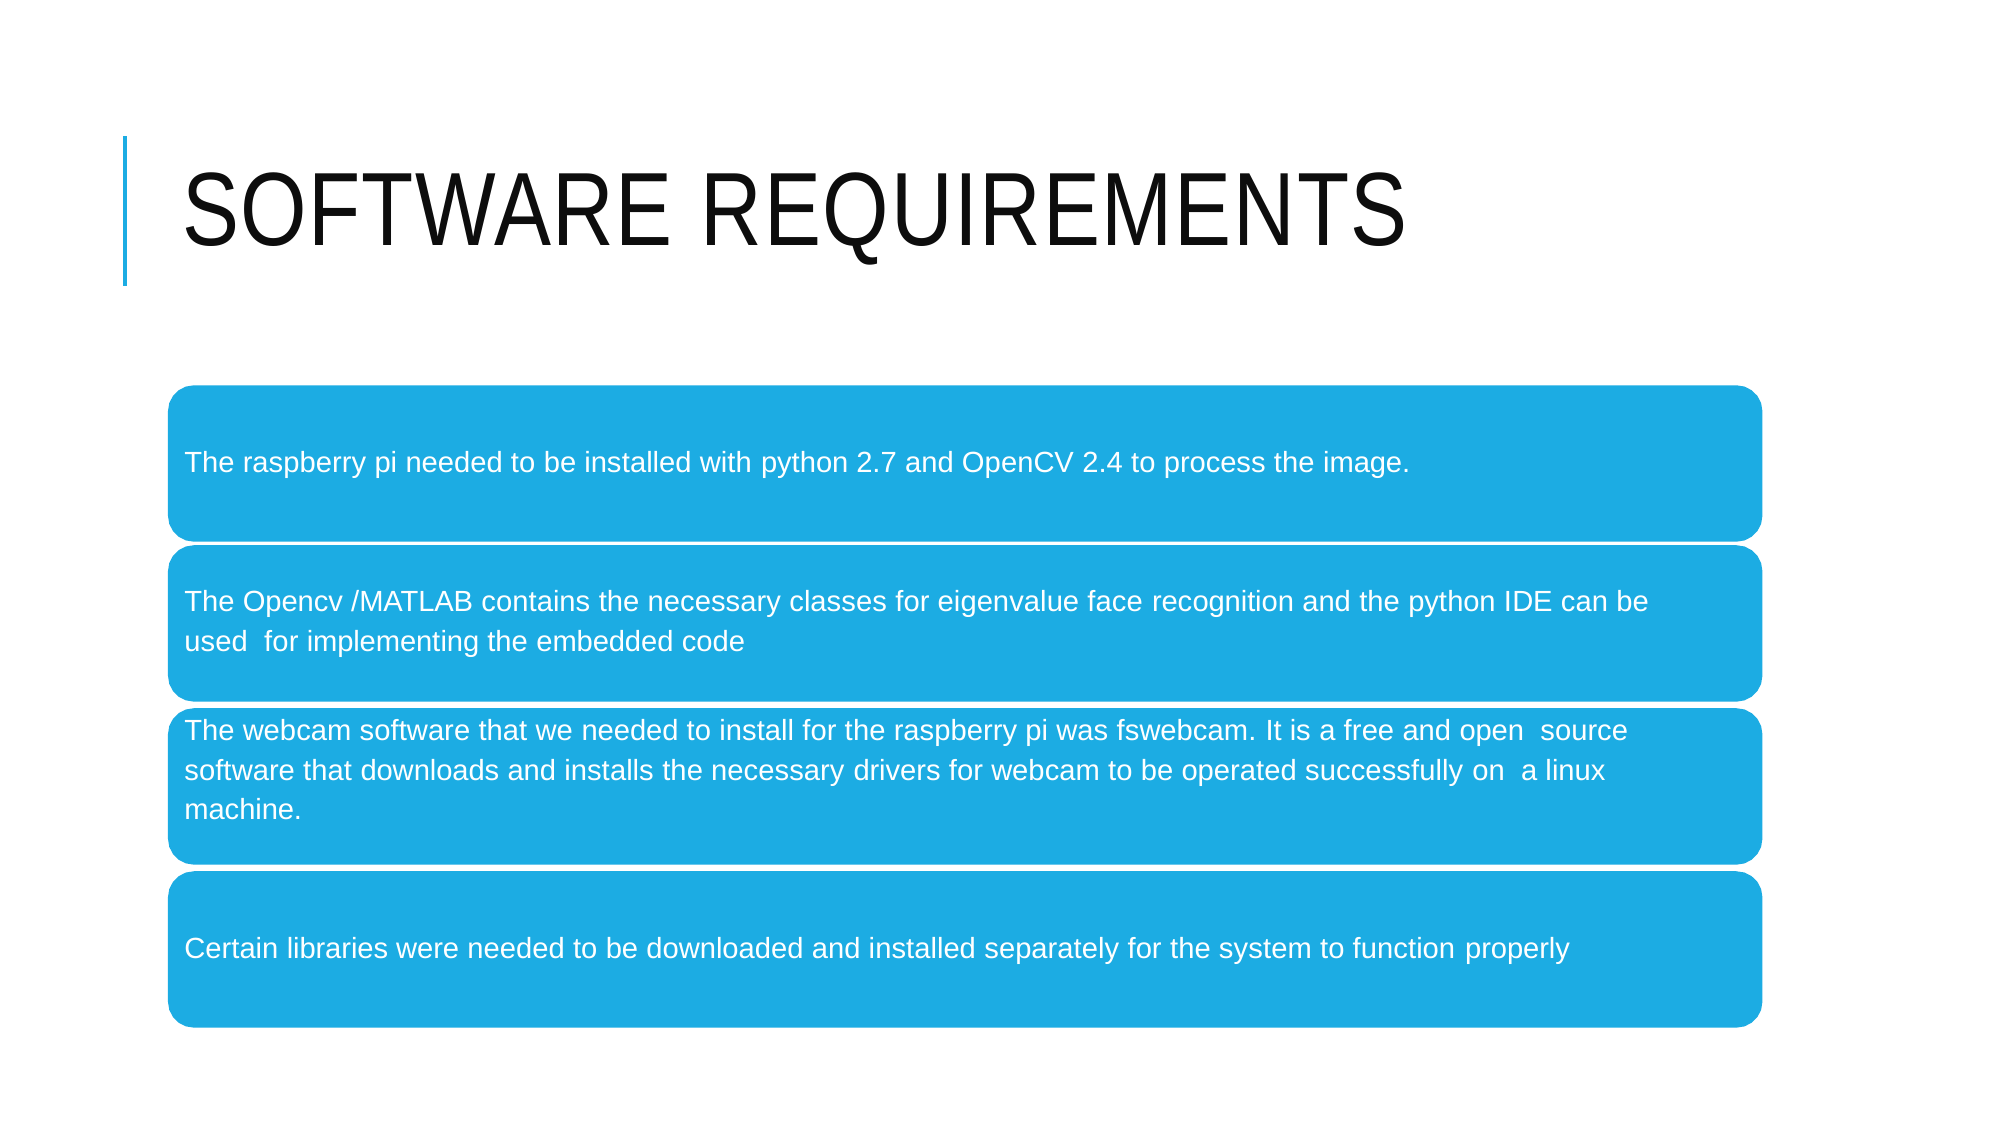

# SOFTWARE REQUIREMENTS

The raspberry pi needed to be installed with python 2.7 and OpenCV 2.4 to process the image.

The Opencv /MATLAB contains the necessary classes for eigenvalue face recognition and the python IDE can be used  for implementing the embedded code

The webcam software that we needed to install for the raspberry pi was fswebcam. It is a free and open  source software that downloads and installs the necessary drivers for webcam to be operated successfully on  a linux machine.

Certain libraries were needed to be downloaded and installed separately for the system to function properly